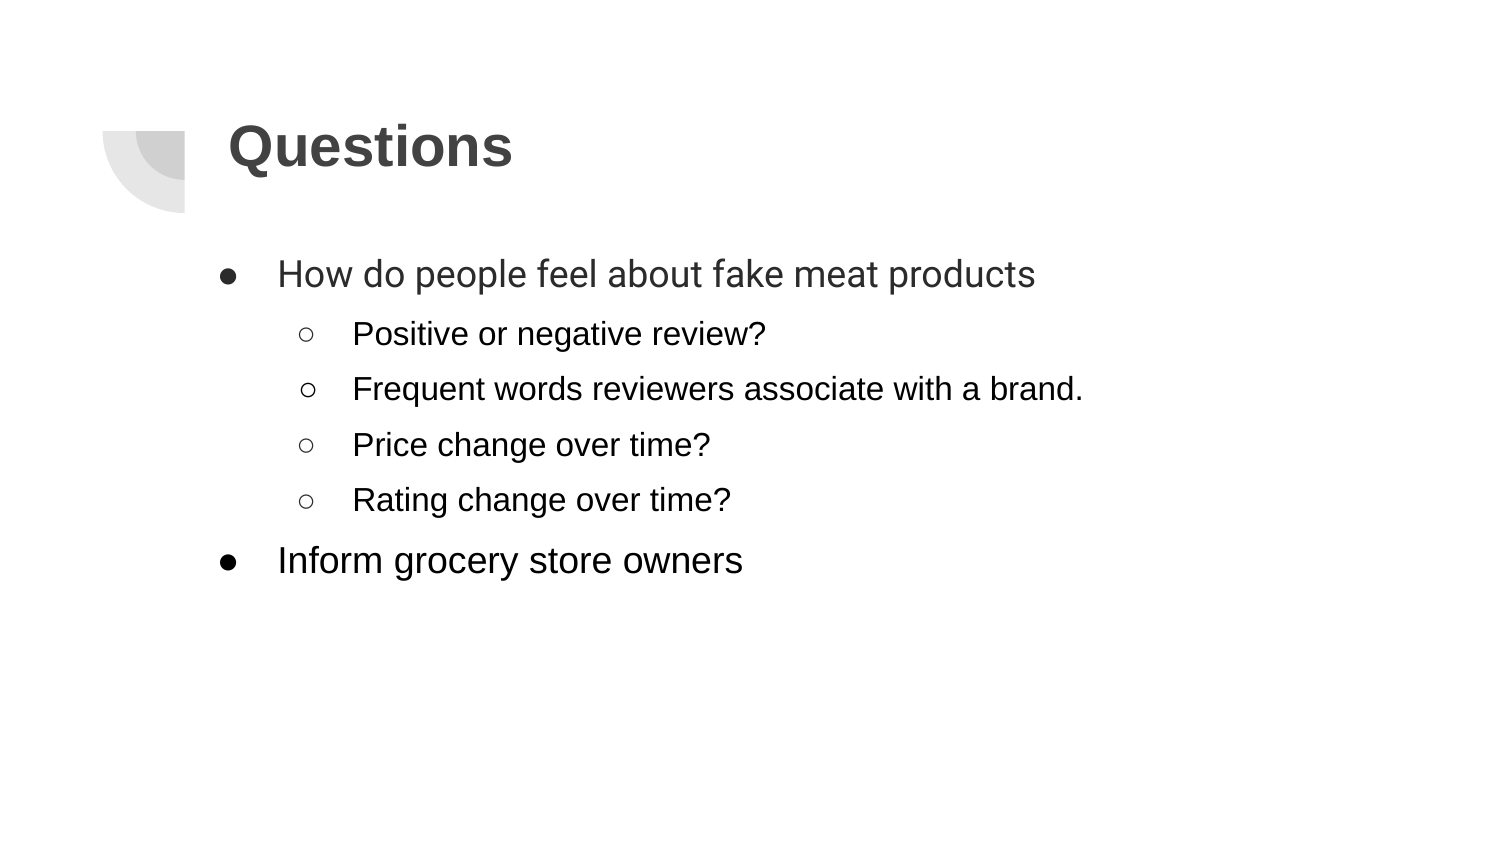

# Questions
How do people feel about fake meat products
Positive or negative review?
Frequent words reviewers associate with a brand.
Price change over time?
Rating change over time?
Inform grocery store owners